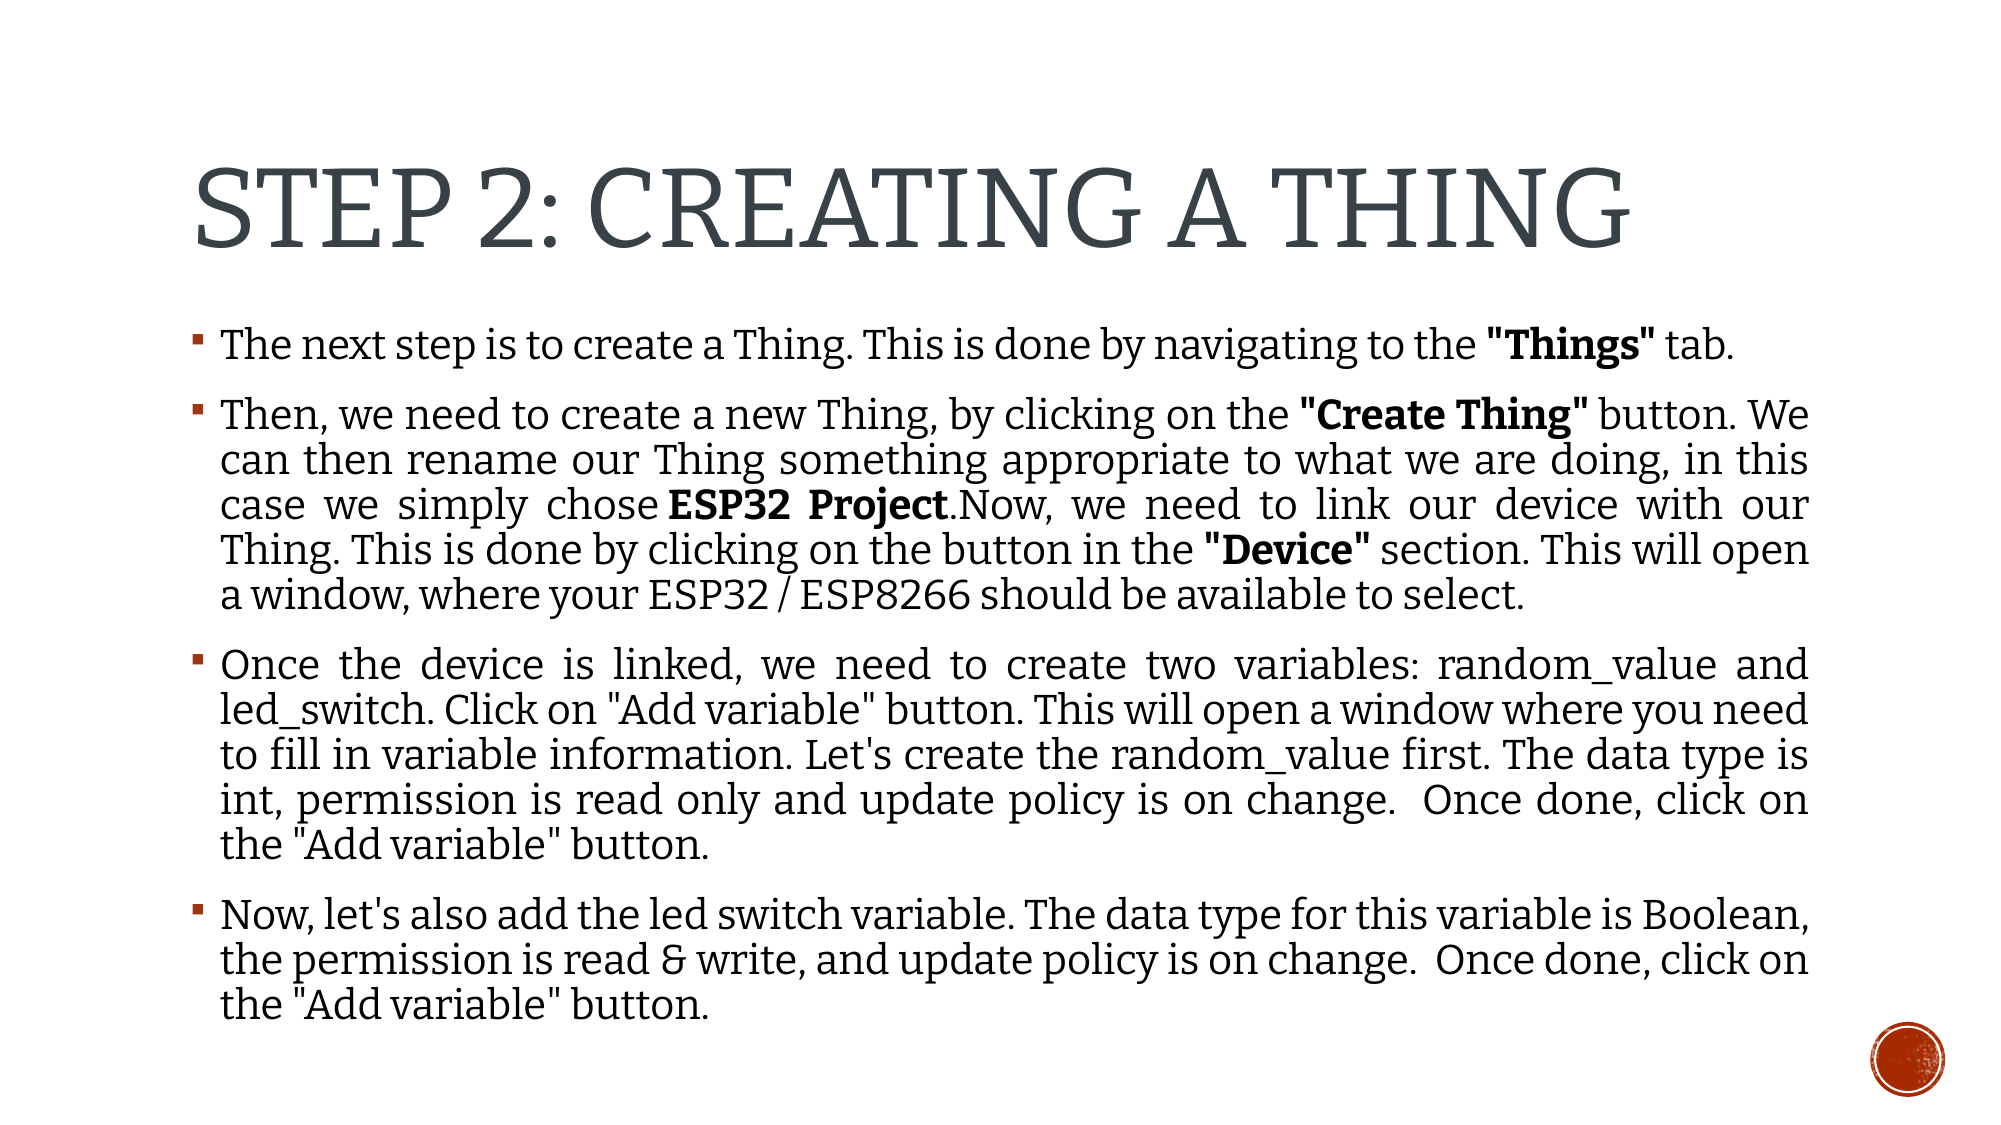

# Step 2: Creating a Thing
The next step is to create a Thing. This is done by navigating to the "Things" tab.
Then, we need to create a new Thing, by clicking on the "Create Thing" button. We can then rename our Thing something appropriate to what we are doing, in this case we simply chose ESP32 Project.
Now, we need to link our device with our Thing. This is done by clicking on the button in the "Device" section. This will open a window, where your ESP32 / ESP8266 should be available to select.
Once the device is linked, we need to create two variables: random_value and led_switch. Click on "Add variable" button. This will open a window where you need to fill in variable information. Let's create the random_value first. The data type is int, permission is read only and update policy is on change.  Once done, click on the "Add variable" button.
Now, let's also add the led switch variable. The data type for this variable is Boolean, the permission is read & write, and update policy is on change.  Once done, click on the "Add variable" button.